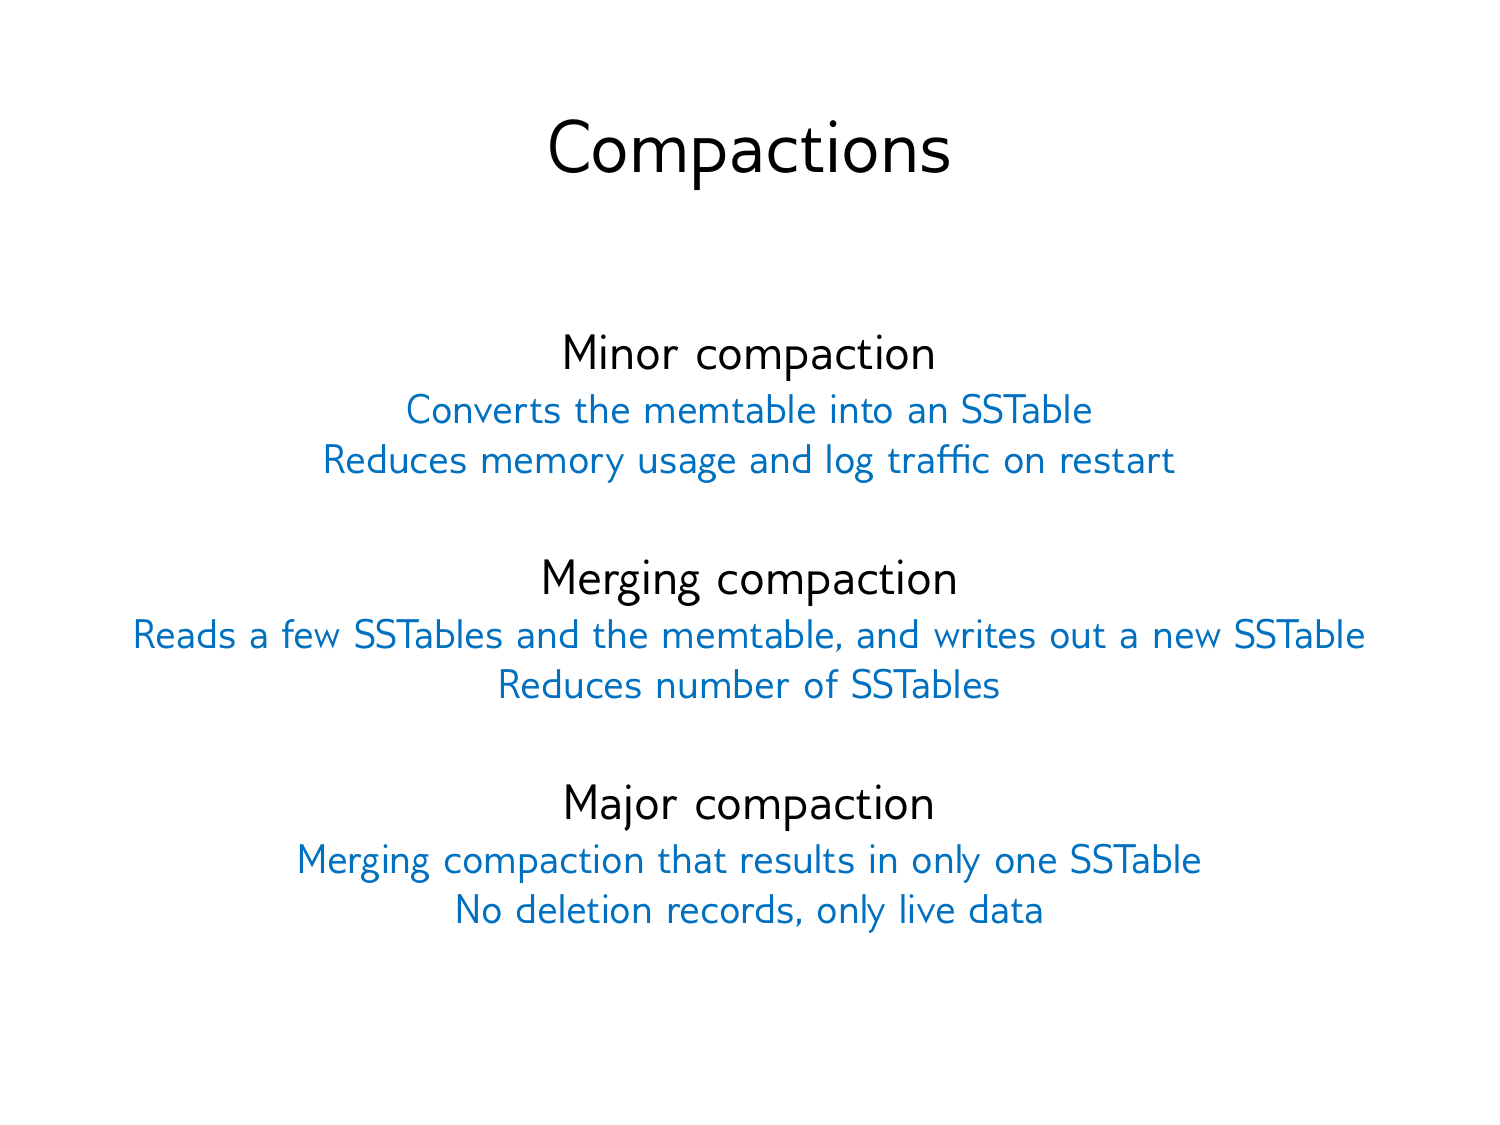

Compactions
Minor compaction
Converts the memtable into an SSTable
Reduces memory usage and log traffic on restart
Merging compaction
Reads a few SSTables and the memtable, and writes out a new SSTable
Reduces number of SSTables
Major compaction
Merging compaction that results in only one SSTable
No deletion records, only live data